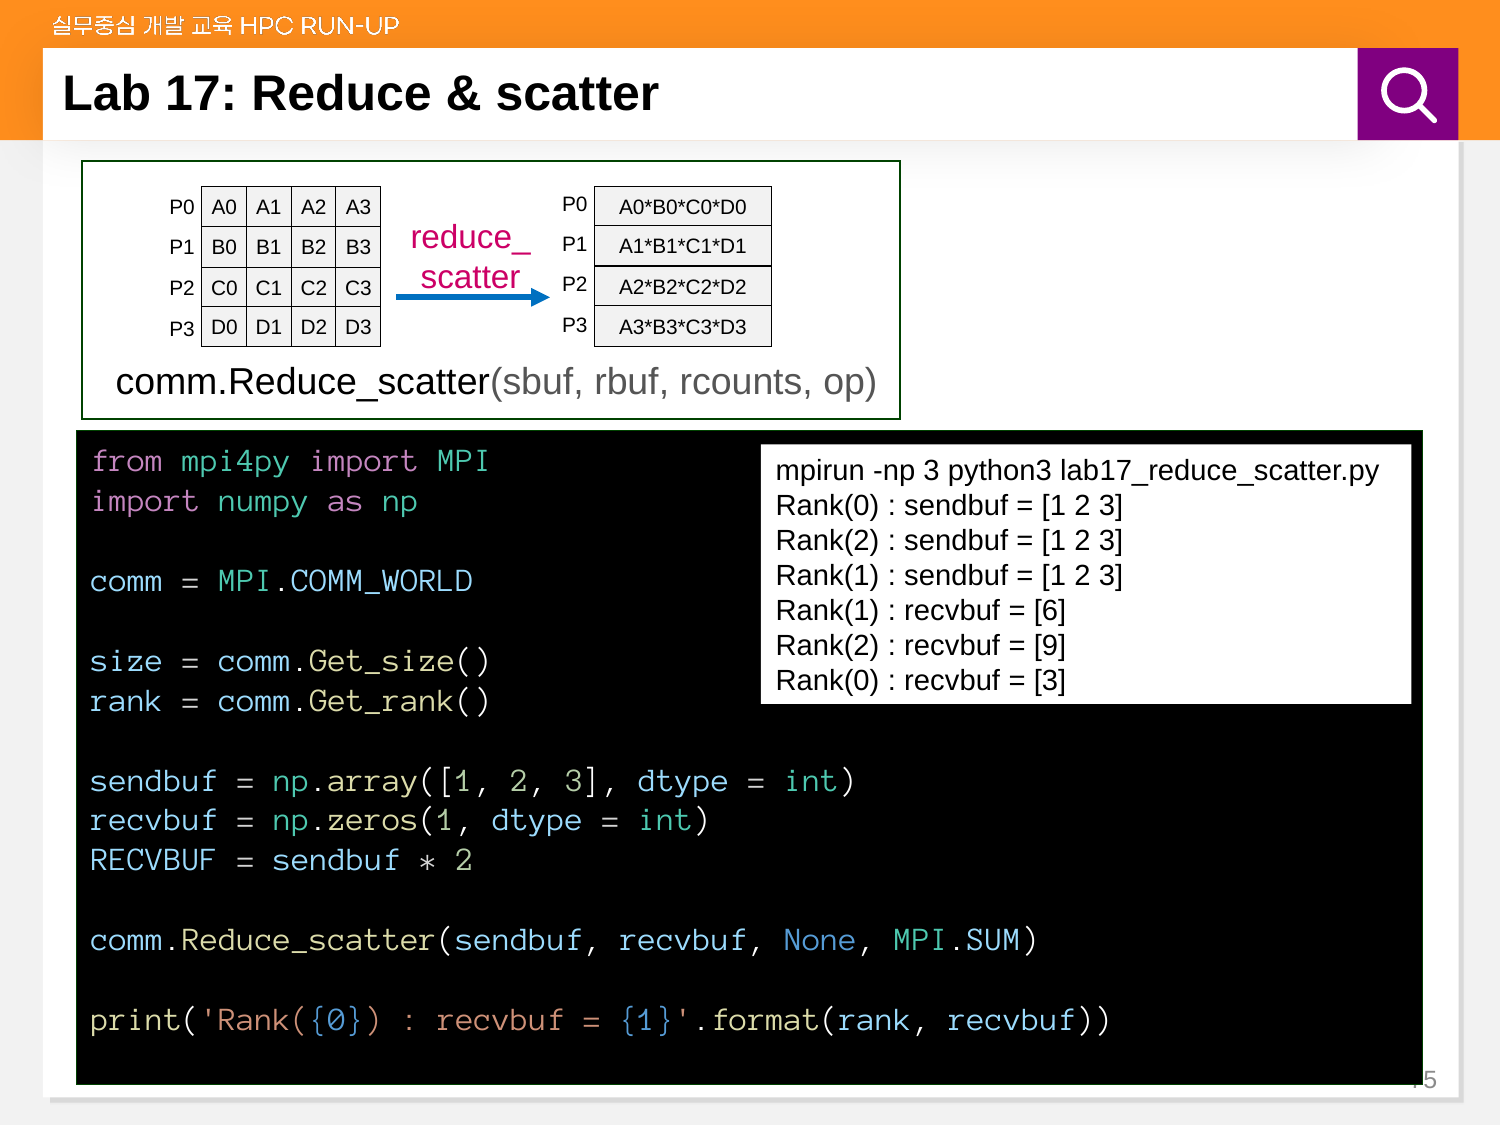

# Lab 17: Reduce & scatter

P0
P1
P2
P3
A0*B0*C0*D0
P0
A0
P1
B0
P2
C0
D0
P3
A1
B1
C1
D1
A2
B2
C2
D2
A3
B3
C3
D3
reduce_
scatter
A1*B1*C1*D1
A2*B2*C2*D2
A3*B3*C3*D3
comm.Reduce_scatter(sbuf, rbuf, rcounts, op)
from mpi4py import MPI
import numpy as np
comm = MPI.COMM_WORLD
size = comm.Get_size()
rank = comm.Get_rank()
sendbuf = np.array([1, 2, 3], dtype = int)
recvbuf = np.zeros(1, dtype = int)
RECVBUF = sendbuf * 2
comm.Reduce_scatter(sendbuf, recvbuf, None, MPI.SUM)
print('Rank({0}) : recvbuf = {1}'.format(rank, recvbuf))

mpirun -np 3 python3 lab17_reduce_scatter.py
Rank(0) : sendbuf = [1 2 3]
Rank(2) : sendbuf = [1 2 3]
Rank(1) : sendbuf = [1 2 3]
Rank(1) : recvbuf = [6]
Rank(2) : recvbuf = [9]
Rank(0) : recvbuf = [3]
75